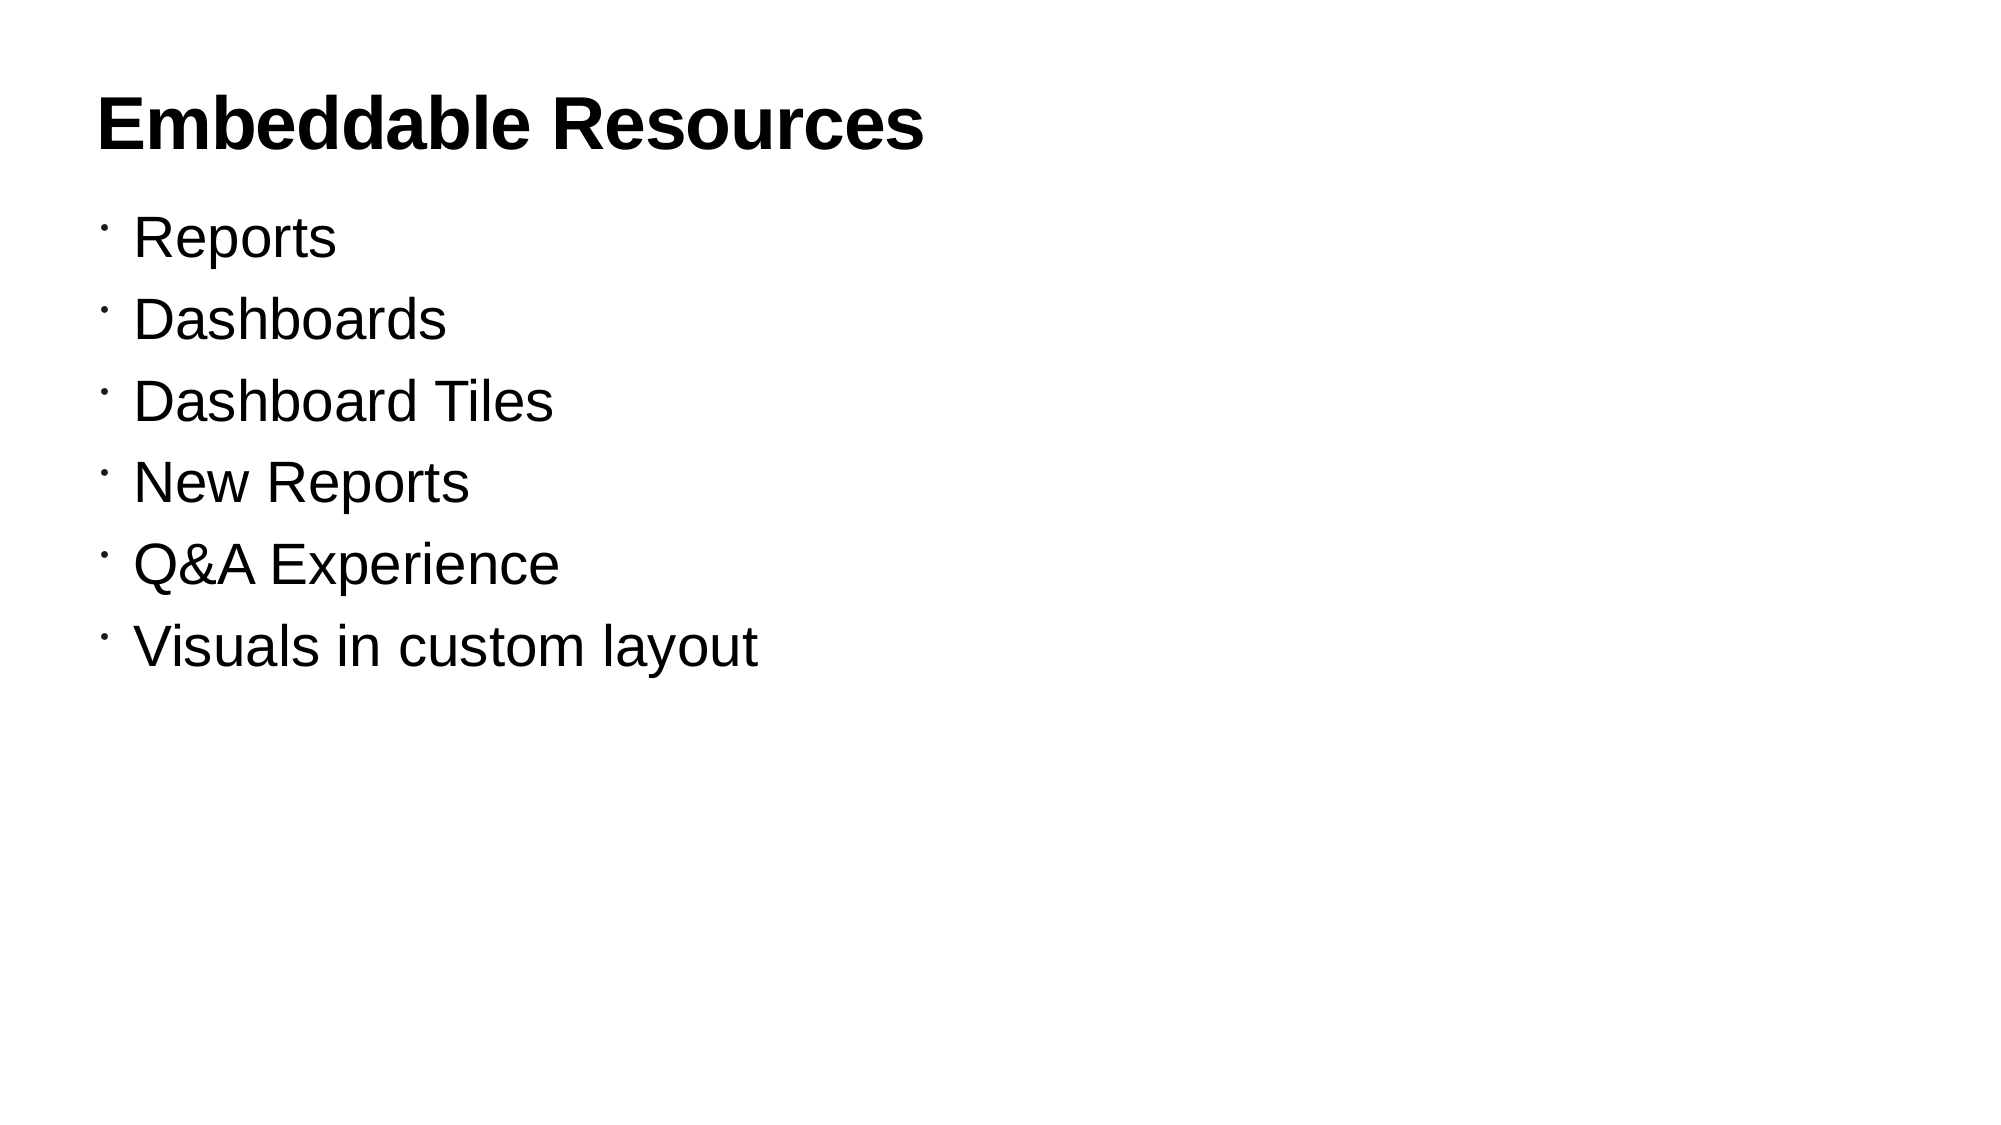

# Embeddable Resources
Reports
Dashboards
Dashboard Tiles
New Reports
Q&A Experience
Visuals in custom layout